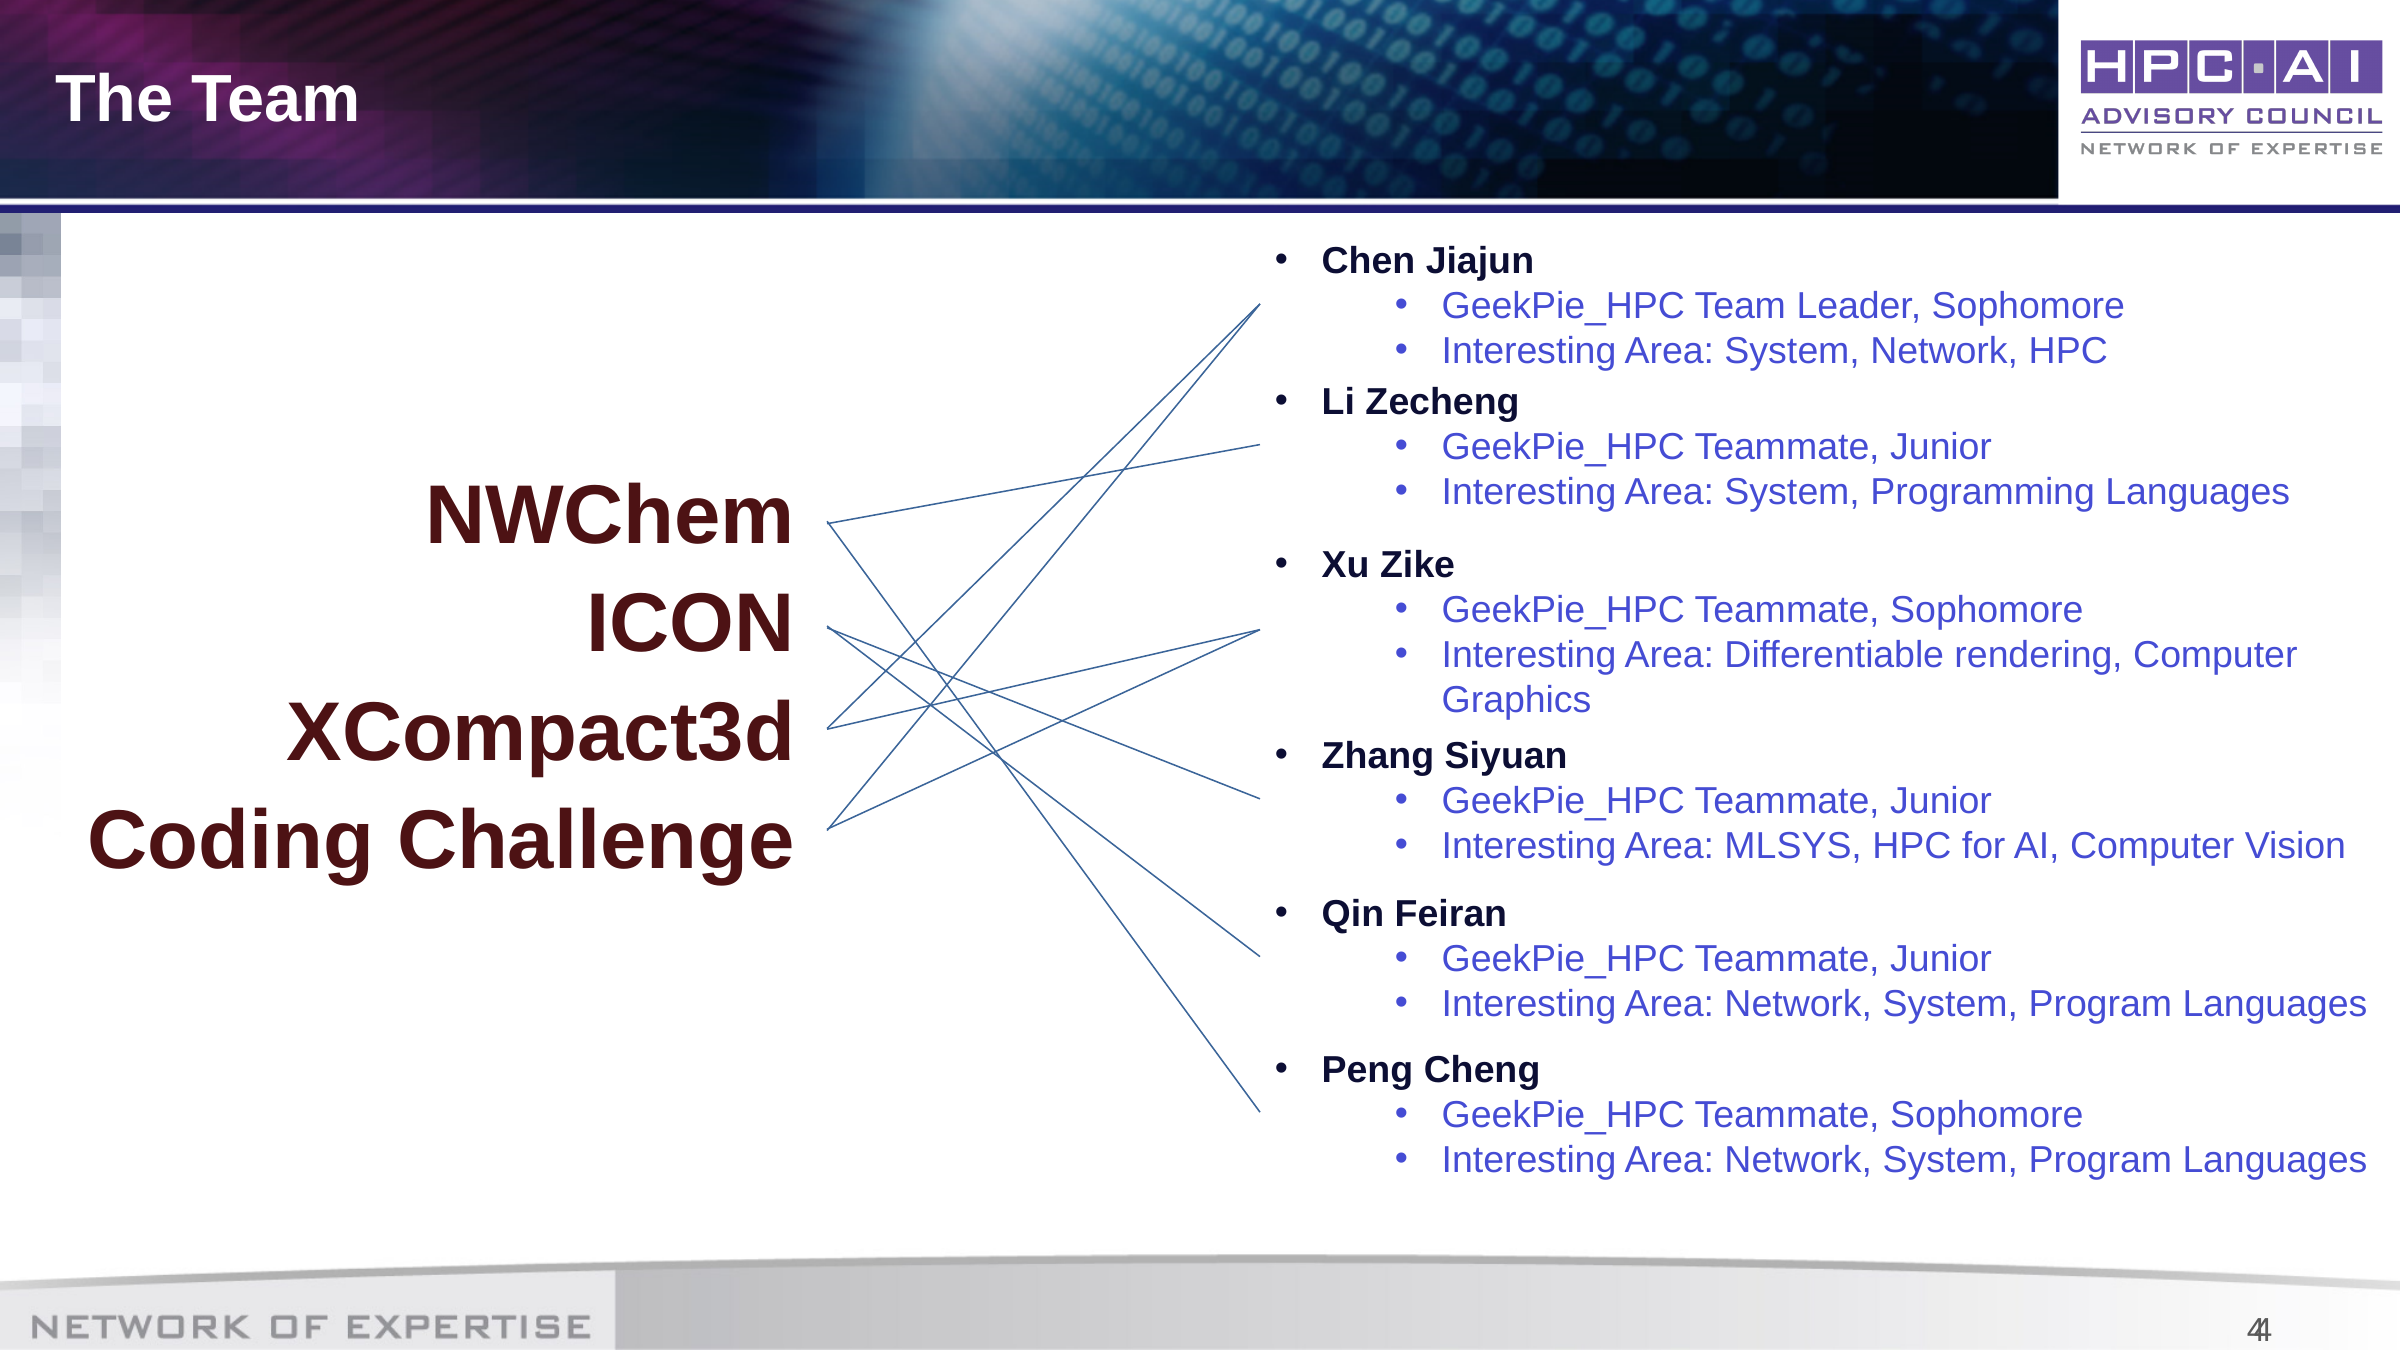

# The Team
Chen Jiajun
GeekPie_HPC Team Leader, Sophomore
Interesting Area: System, Network, HPC
Li Zecheng
GeekPie_HPC Teammate, Junior
Interesting Area: System, Programming Languages
NWChem
ICON
XCompact3d
Coding Challenge

Xu Zike
GeekPie_HPC Teammate, Sophomore
Interesting Area: Differentiable rendering, Computer Graphics
Zhang Siyuan
GeekPie_HPC Teammate, Junior
Interesting Area: MLSYS, HPC for AI, Computer Vision
Qin Feiran
GeekPie_HPC Teammate, Junior
Interesting Area: Network, System, Program Languages
Peng Cheng
GeekPie_HPC Teammate, Sophomore
Interesting Area: Network, System, Program Languages
4